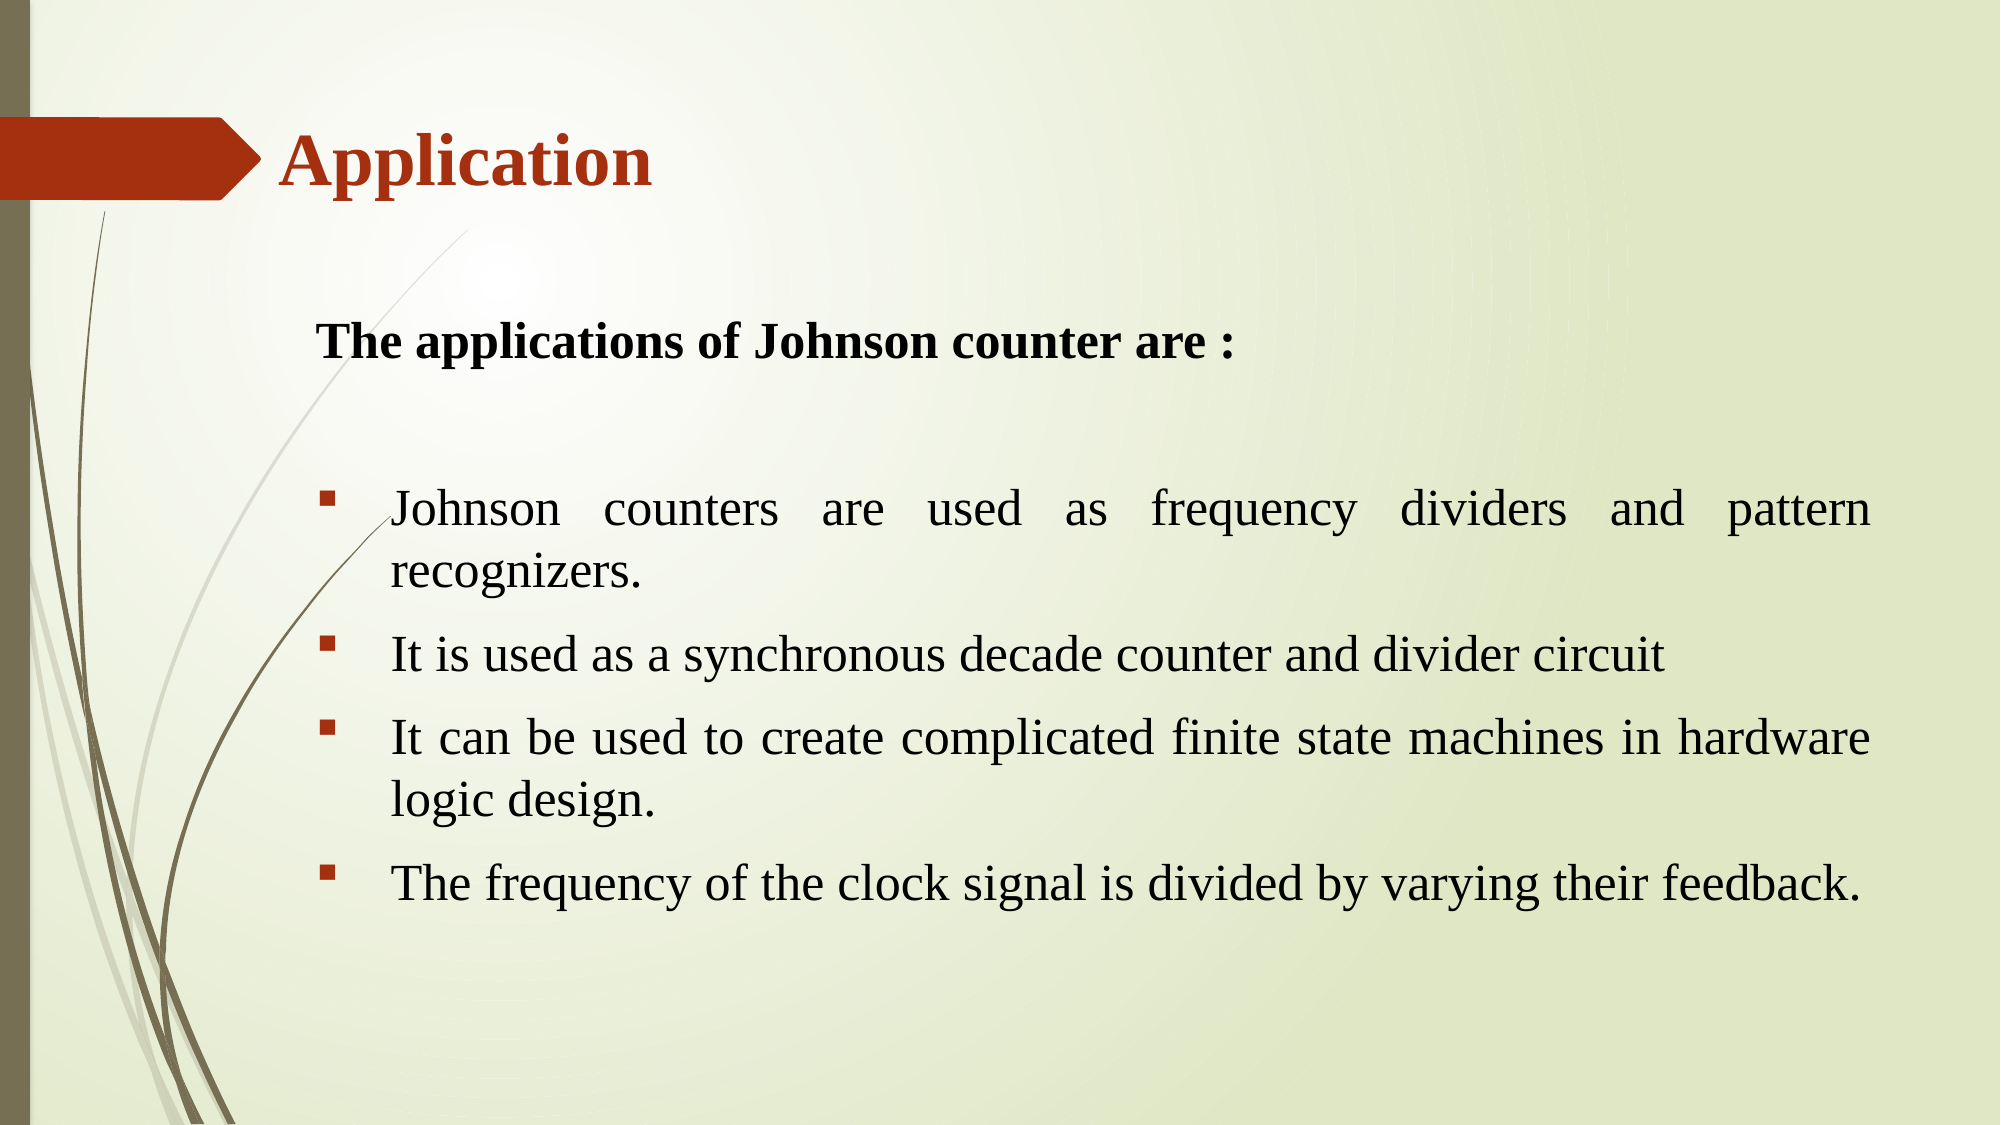

# Application
The applications of Johnson counter are :

Johnson counters are used as frequency dividers and pattern recognizers.
It is used as a synchronous decade counter and divider circuit
It can be used to create complicated finite state machines in hardware logic design.
The frequency of the clock signal is divided by varying their feedback.